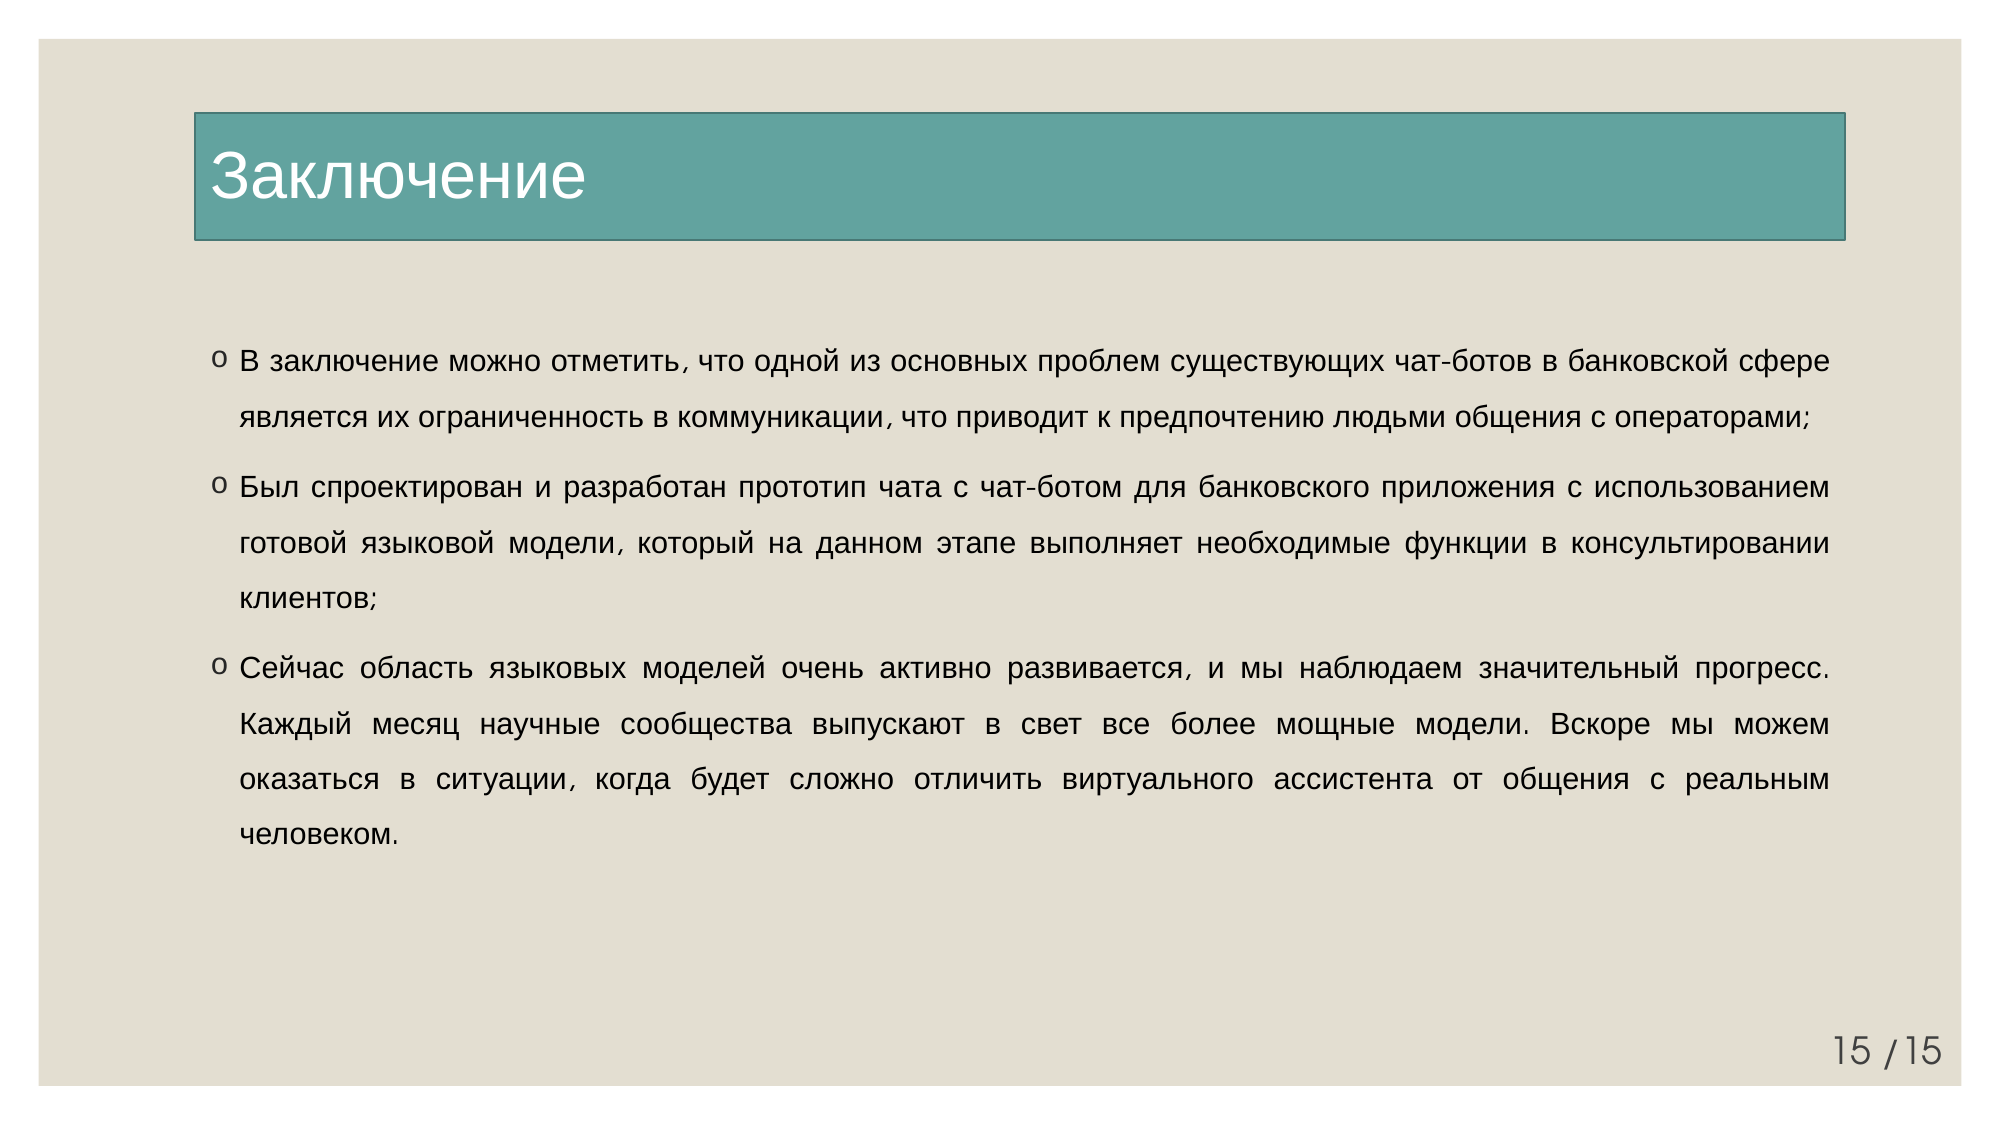

Заключение
В заключение можно отметить, что одной из основных проблем существующих чат-ботов в банковской сфере является их ограниченность в коммуникации, что приводит к предпочтению людьми общения с операторами;
Был спроектирован и разработан прототип чата с чат-ботом для банковского приложения с использованием готовой языковой модели, который на данном этапе выполняет необходимые функции в консультировании клиентов;
Сейчас область языковых моделей очень активно развивается, и мы наблюдаем значительный прогресс. Каждый месяц научные сообщества выпускают в свет все более мощные модели. Вскоре мы можем оказаться в ситуации, когда будет сложно отличить виртуального ассистента от общения с реальным человеком.
15 /15